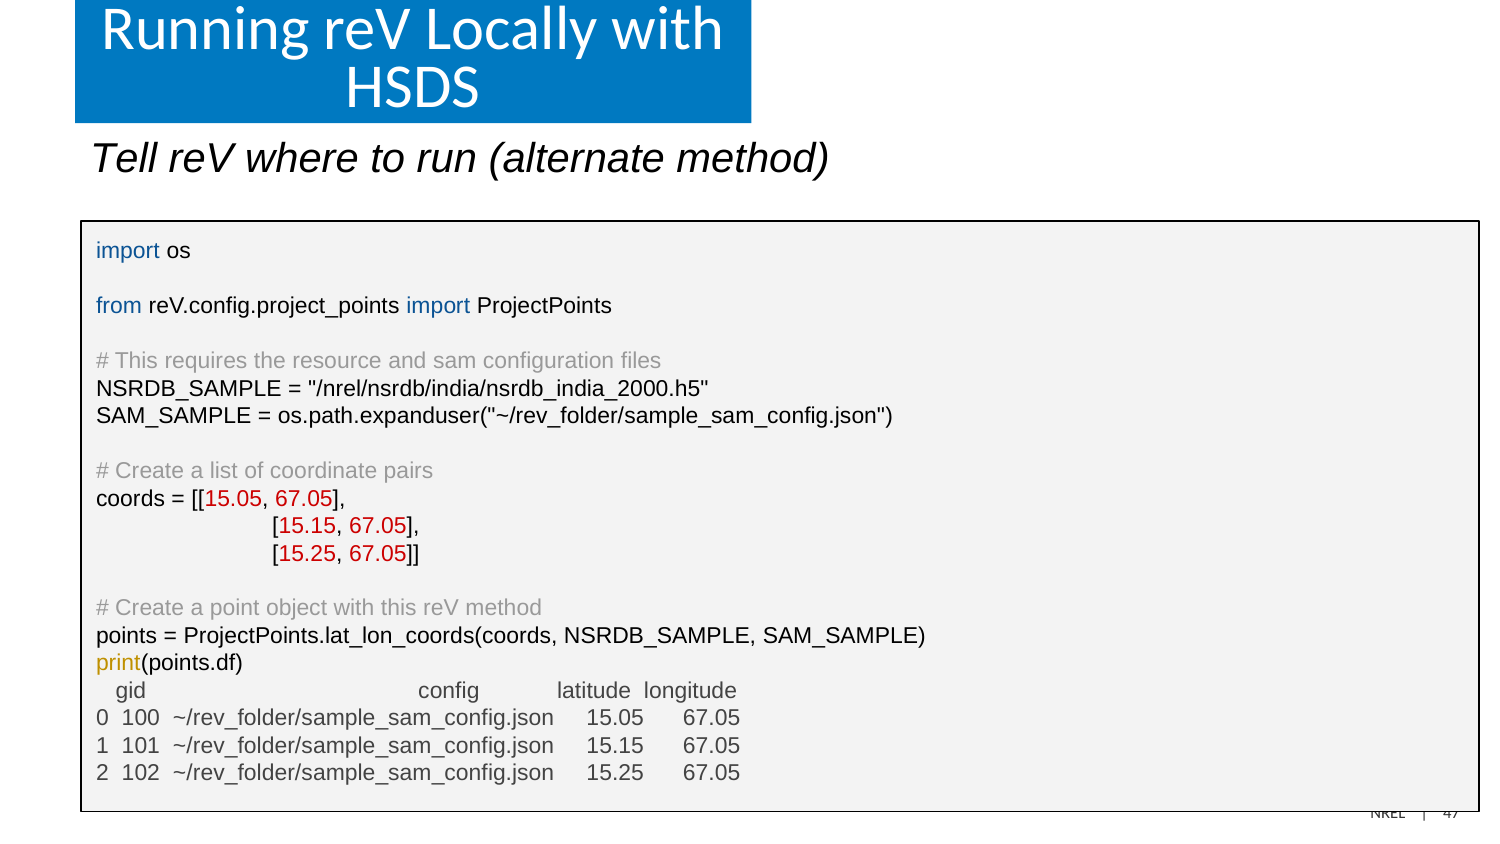

# Running reV Locally with HSDS
Tell reV where to run (alternate method)
import os

from reV.config.project_points import ProjectPoints

# This requires the resource and sam configuration files
NSRDB_SAMPLE = "/nrel/nsrdb/india/nsrdb_india_2000.h5"
SAM_SAMPLE = os.path.expanduser("~/rev_folder/sample_sam_config.json")

# Create a list of coordinate pairs
coords = [[15.05, 67.05],
       	    [15.15, 67.05],
   	    [15.25, 67.05]]

# Create a point object with this reV method
points = ProjectPoints.lat_lon_coords(coords, NSRDB_SAMPLE, SAM_SAMPLE)
print(points.df)
   gid                                          config            latitude  longitude
0  100  ~/rev_folder/sample_sam_config.json     15.05      67.05
1  101  ~/rev_folder/sample_sam_config.json     15.15      67.05
2  102  ~/rev_folder/sample_sam_config.json     15.25      67.05